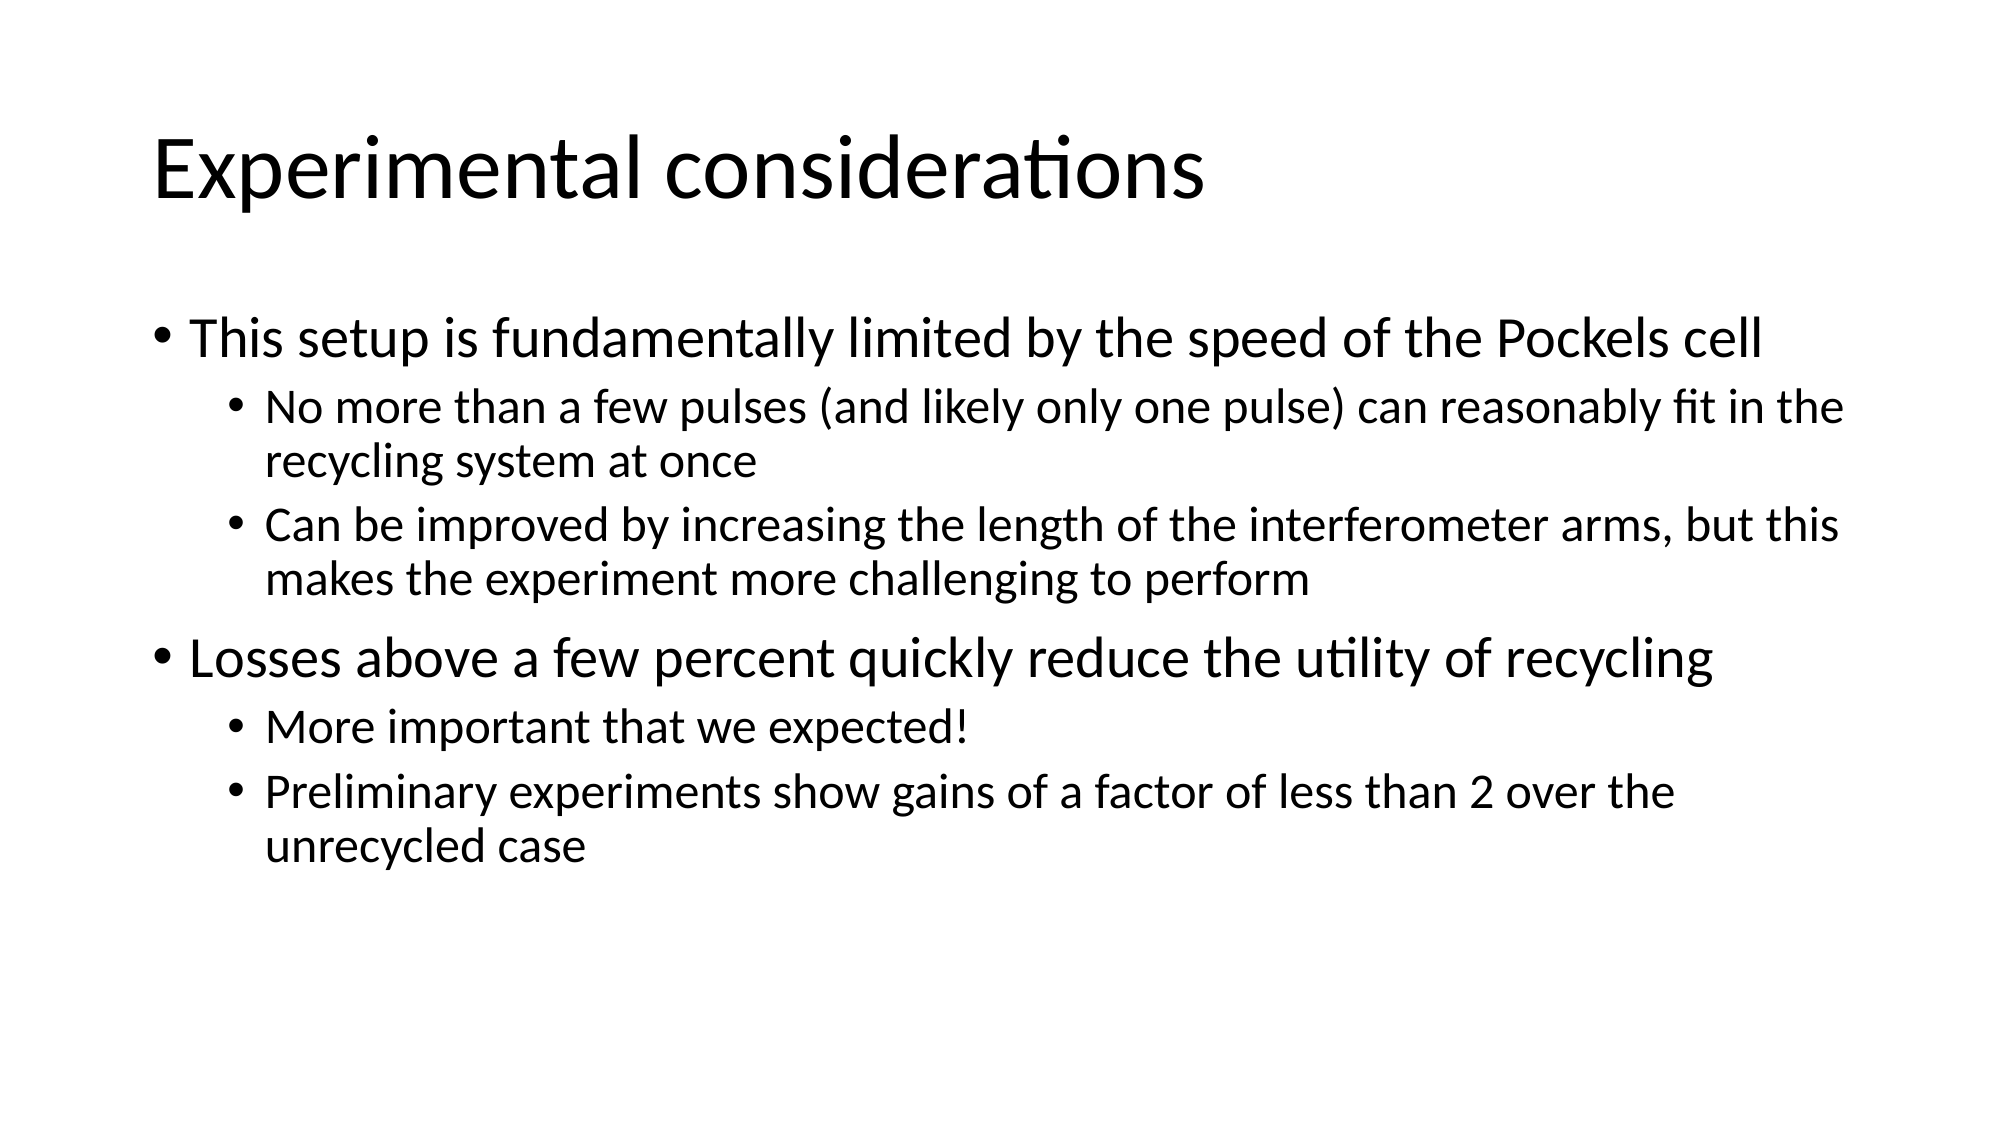

# Experimental considerations
This setup is fundamentally limited by the speed of the Pockels cell
No more than a few pulses (and likely only one pulse) can reasonably fit in the recycling system at once
Can be improved by increasing the length of the interferometer arms, but this makes the experiment more challenging to perform
Losses above a few percent quickly reduce the utility of recycling
More important that we expected!
Preliminary experiments show gains of a factor of less than 2 over the unrecycled case